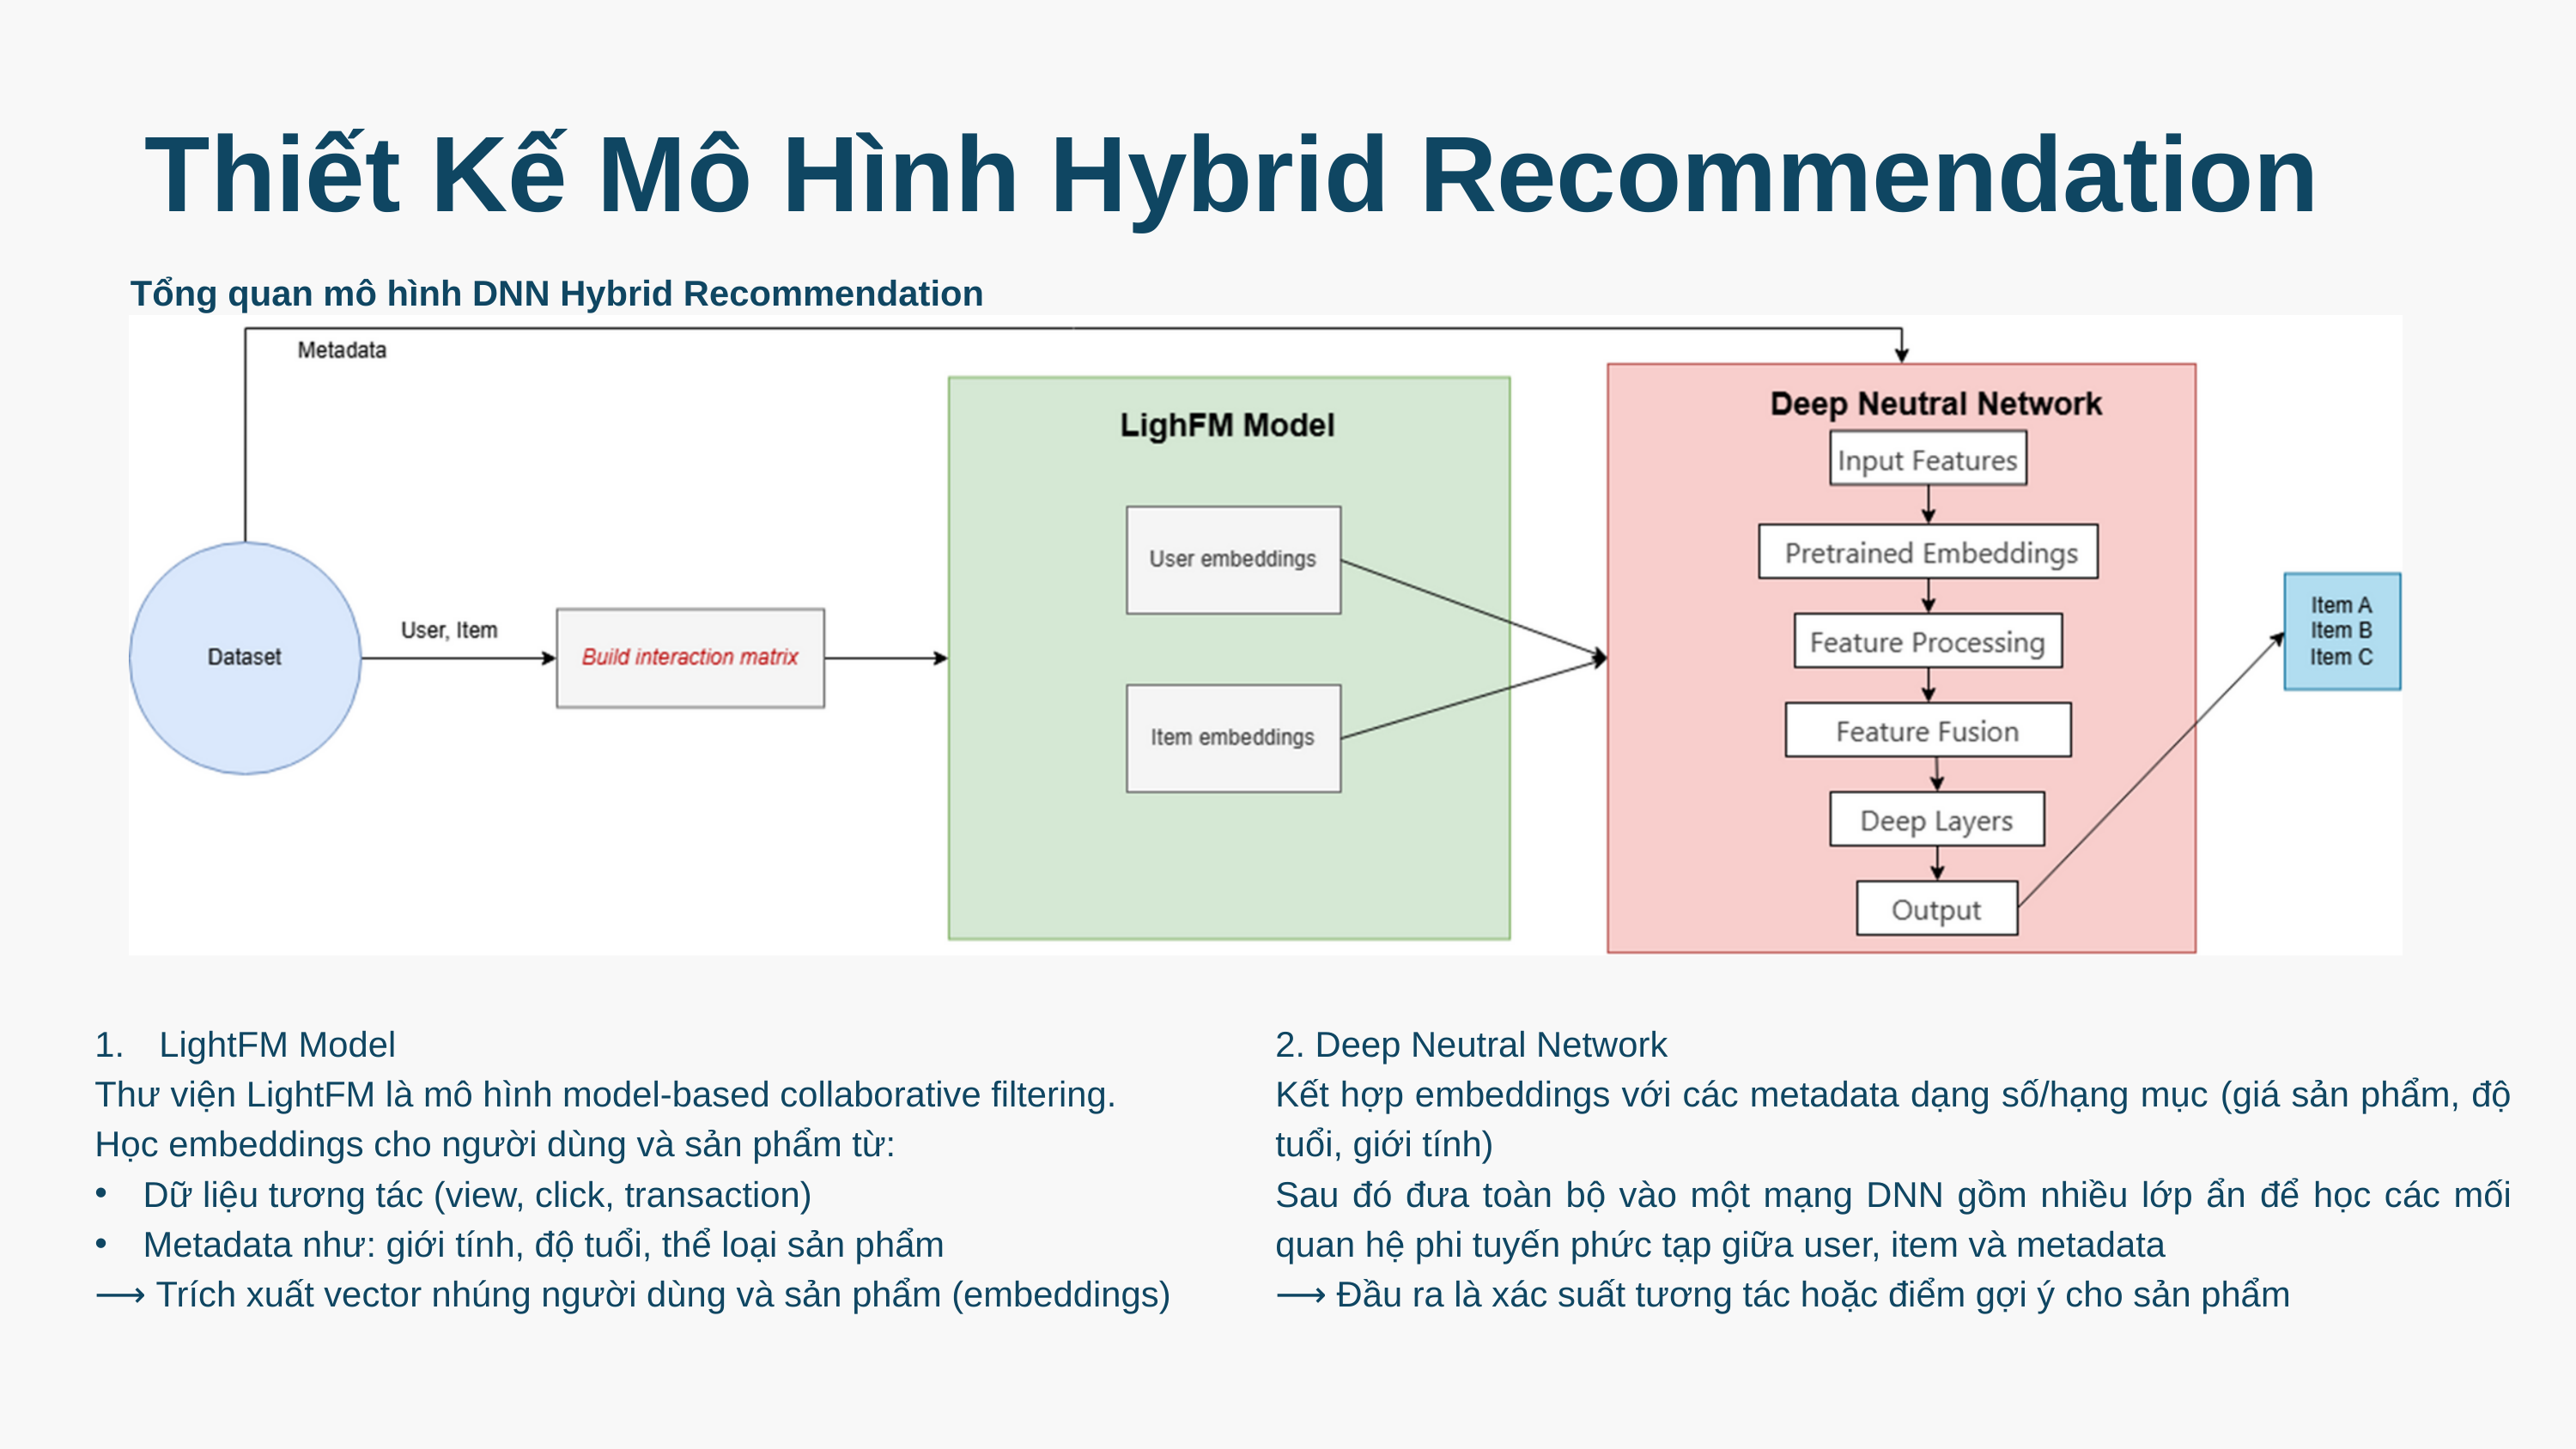

Thiết Kế Mô Hình Hybrid Recommendation
Tổng quan mô hình DNN Hybrid Recommendation

LightFM Model
Thư viện LightFM là mô hình model-based collaborative filtering.
Học embeddings cho người dùng và sản phẩm từ:
Dữ liệu tương tác (view, click, transaction)
Metadata như: giới tính, độ tuổi, thể loại sản phẩm
⟶ Trích xuất vector nhúng người dùng và sản phẩm (embeddings)

2. Deep Neutral Network
Kết hợp embeddings với các metadata dạng số/hạng mục (giá sản phẩm, độ tuổi, giới tính)
Sau đó đưa toàn bộ vào một mạng DNN gồm nhiều lớp ẩn để học các mối quan hệ phi tuyến phức tạp giữa user, item và metadata
⟶ Đầu ra là xác suất tương tác hoặc điểm gợi ý cho sản phẩm